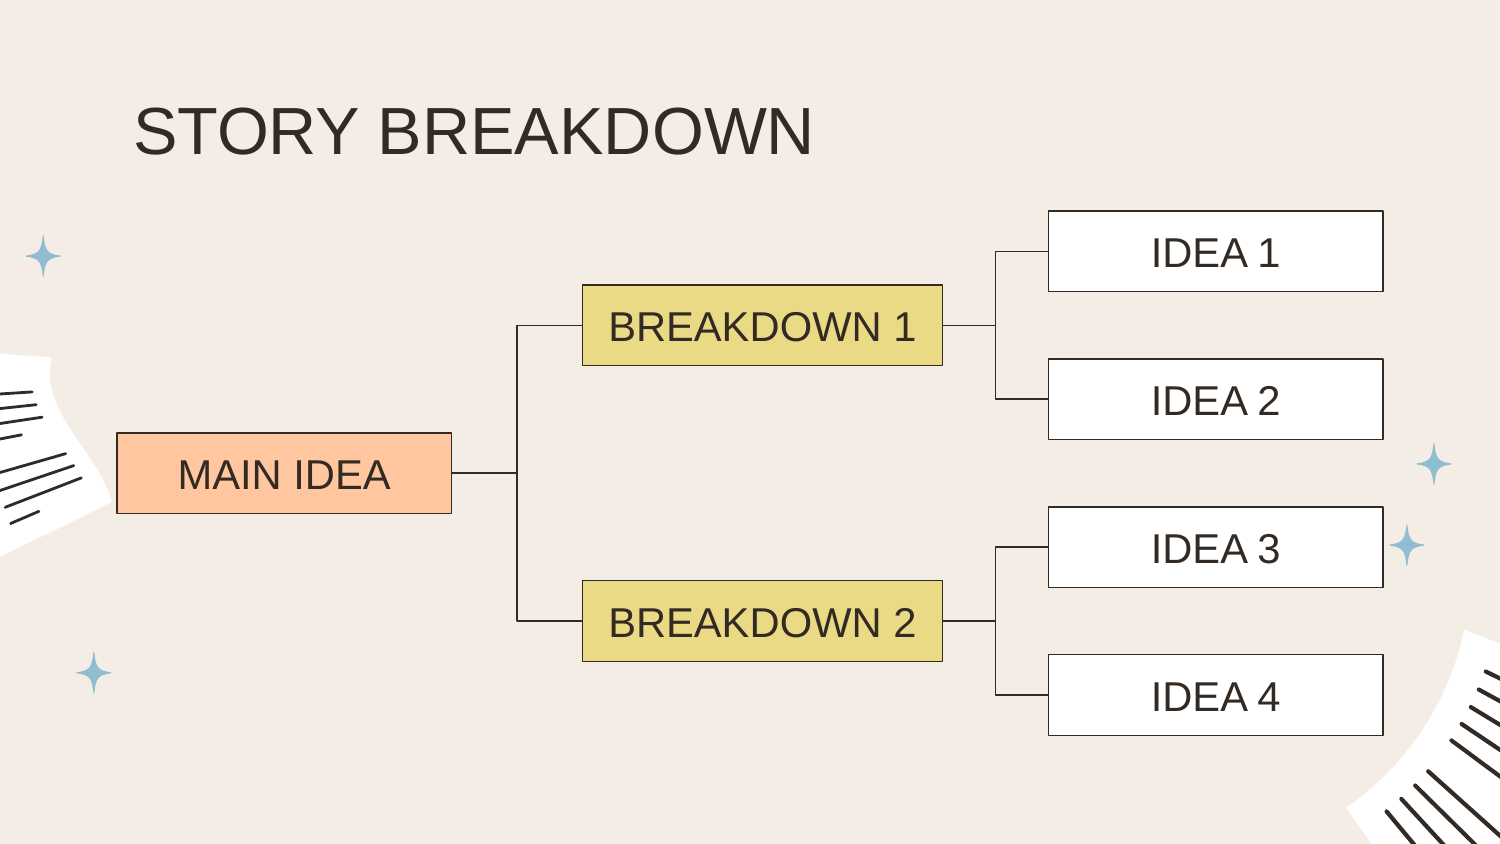

# STORY BREAKDOWN
IDEA 1
BREAKDOWN 1
IDEA 2
MAIN IDEA
IDEA 3
BREAKDOWN 2
IDEA 4